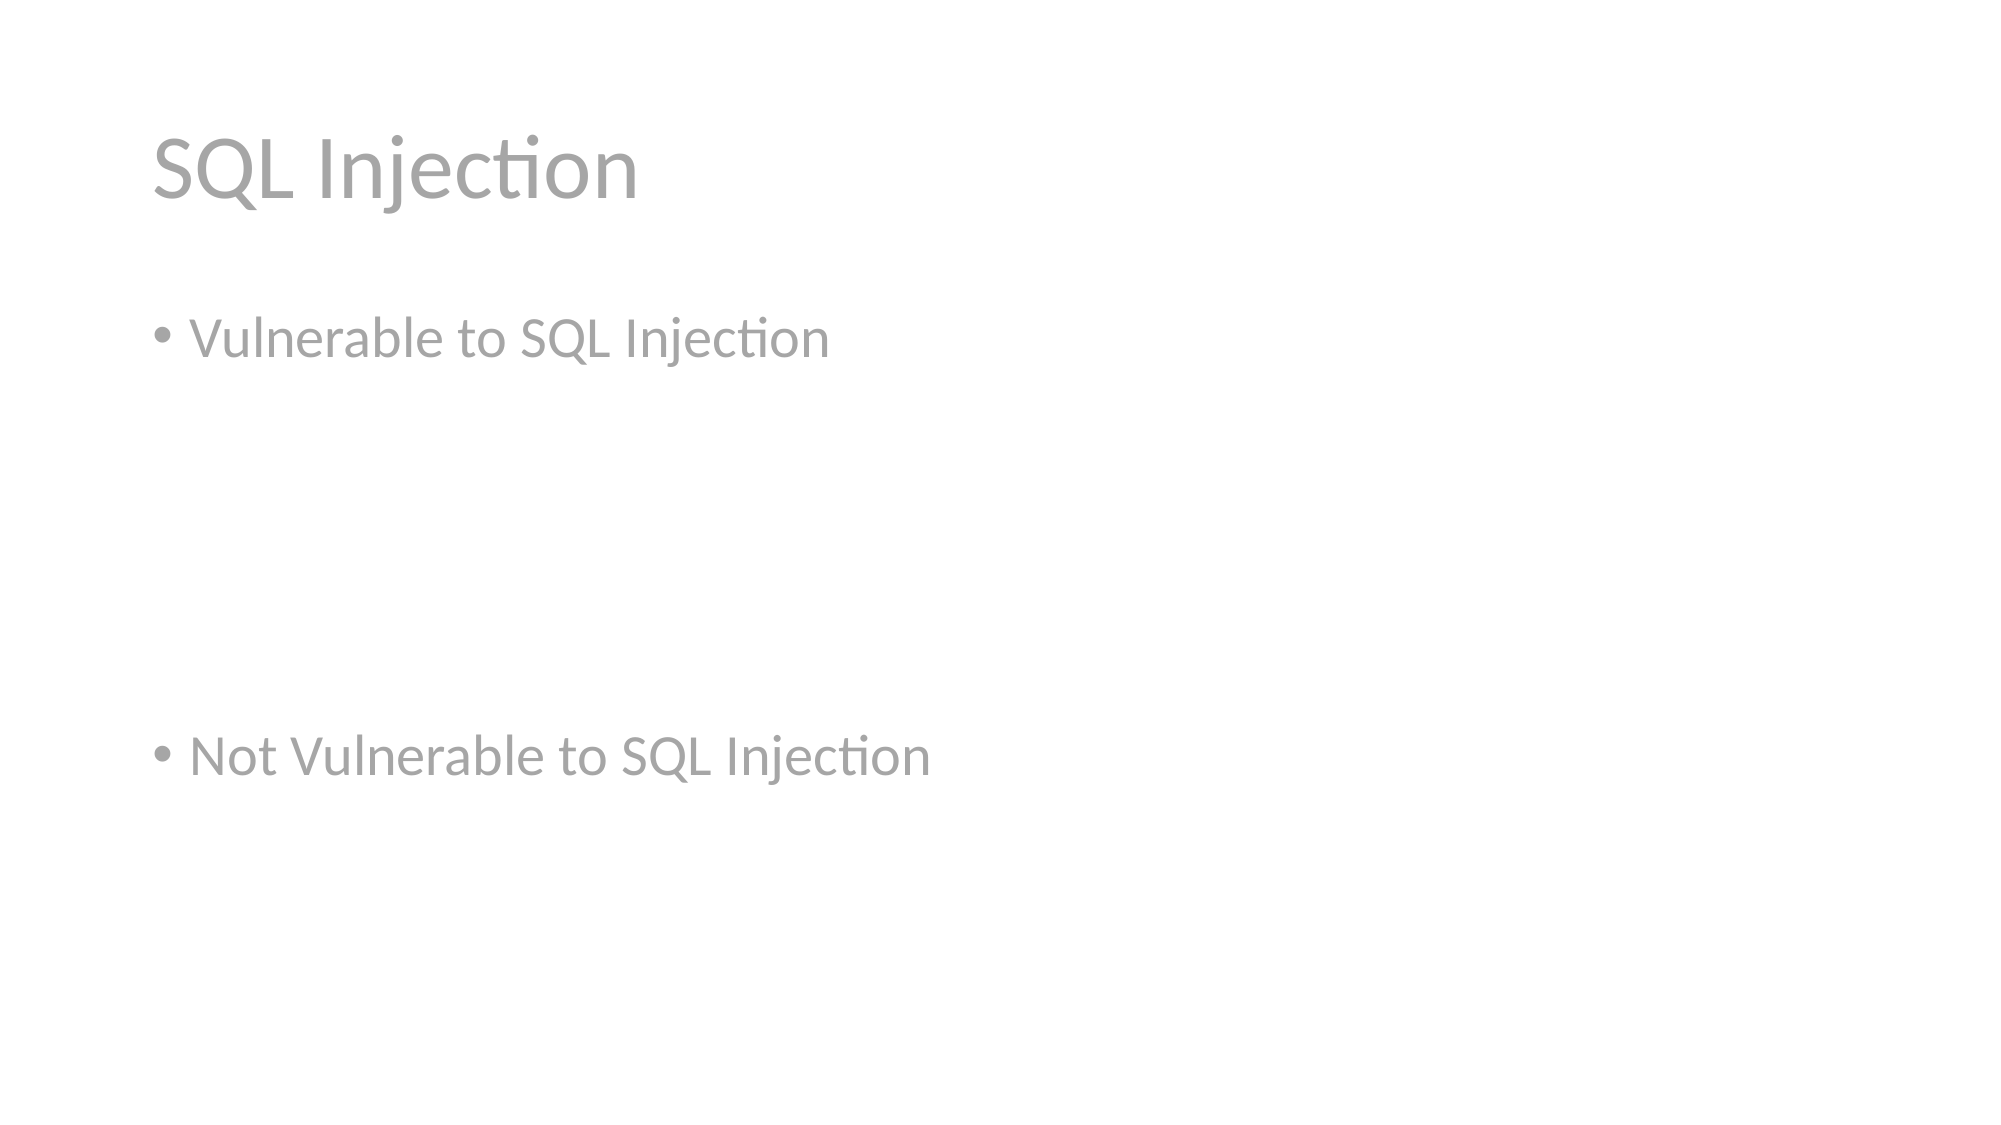

# SQL Injection
Vulnerable to SQL Injection

Not Vulnerable to SQL Injection